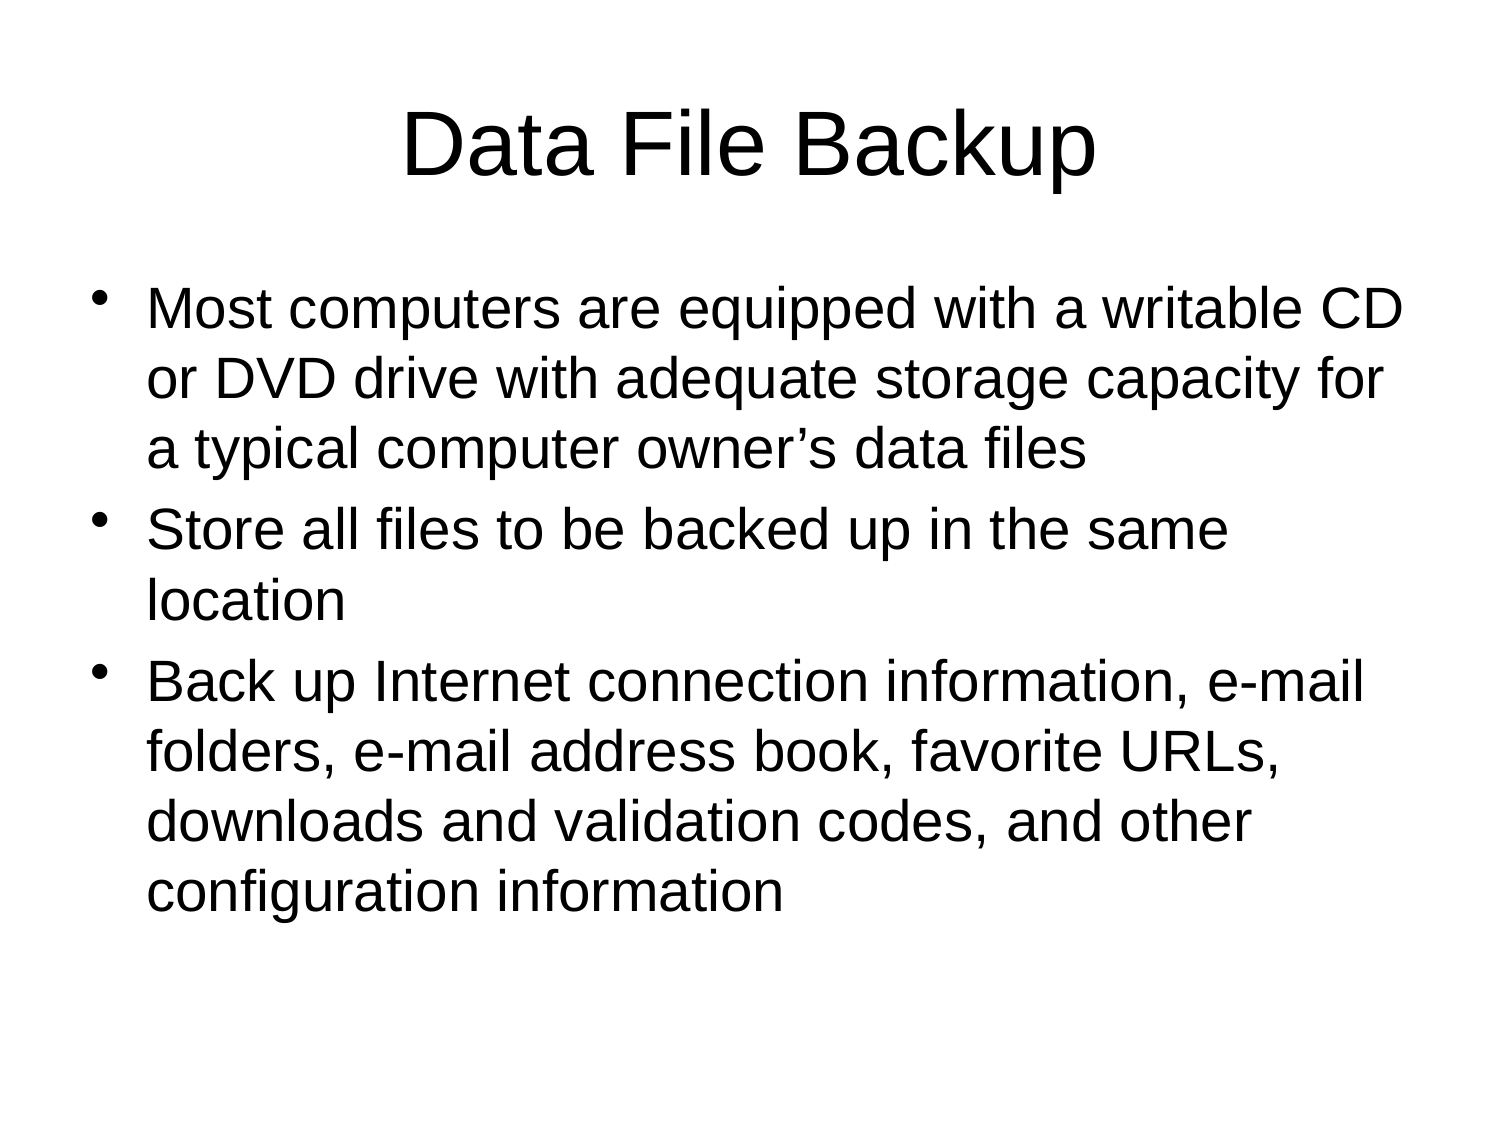

Data File Backup
Most computers are equipped with a writable CD or DVD drive with adequate storage capacity for a typical computer owner’s data files
Store all files to be backed up in the same location
Back up Internet connection information, e-mail folders, e-mail address book, favorite URLs, downloads and validation codes, and other configuration information
Chapter 4: Operating Systems and File Management
45